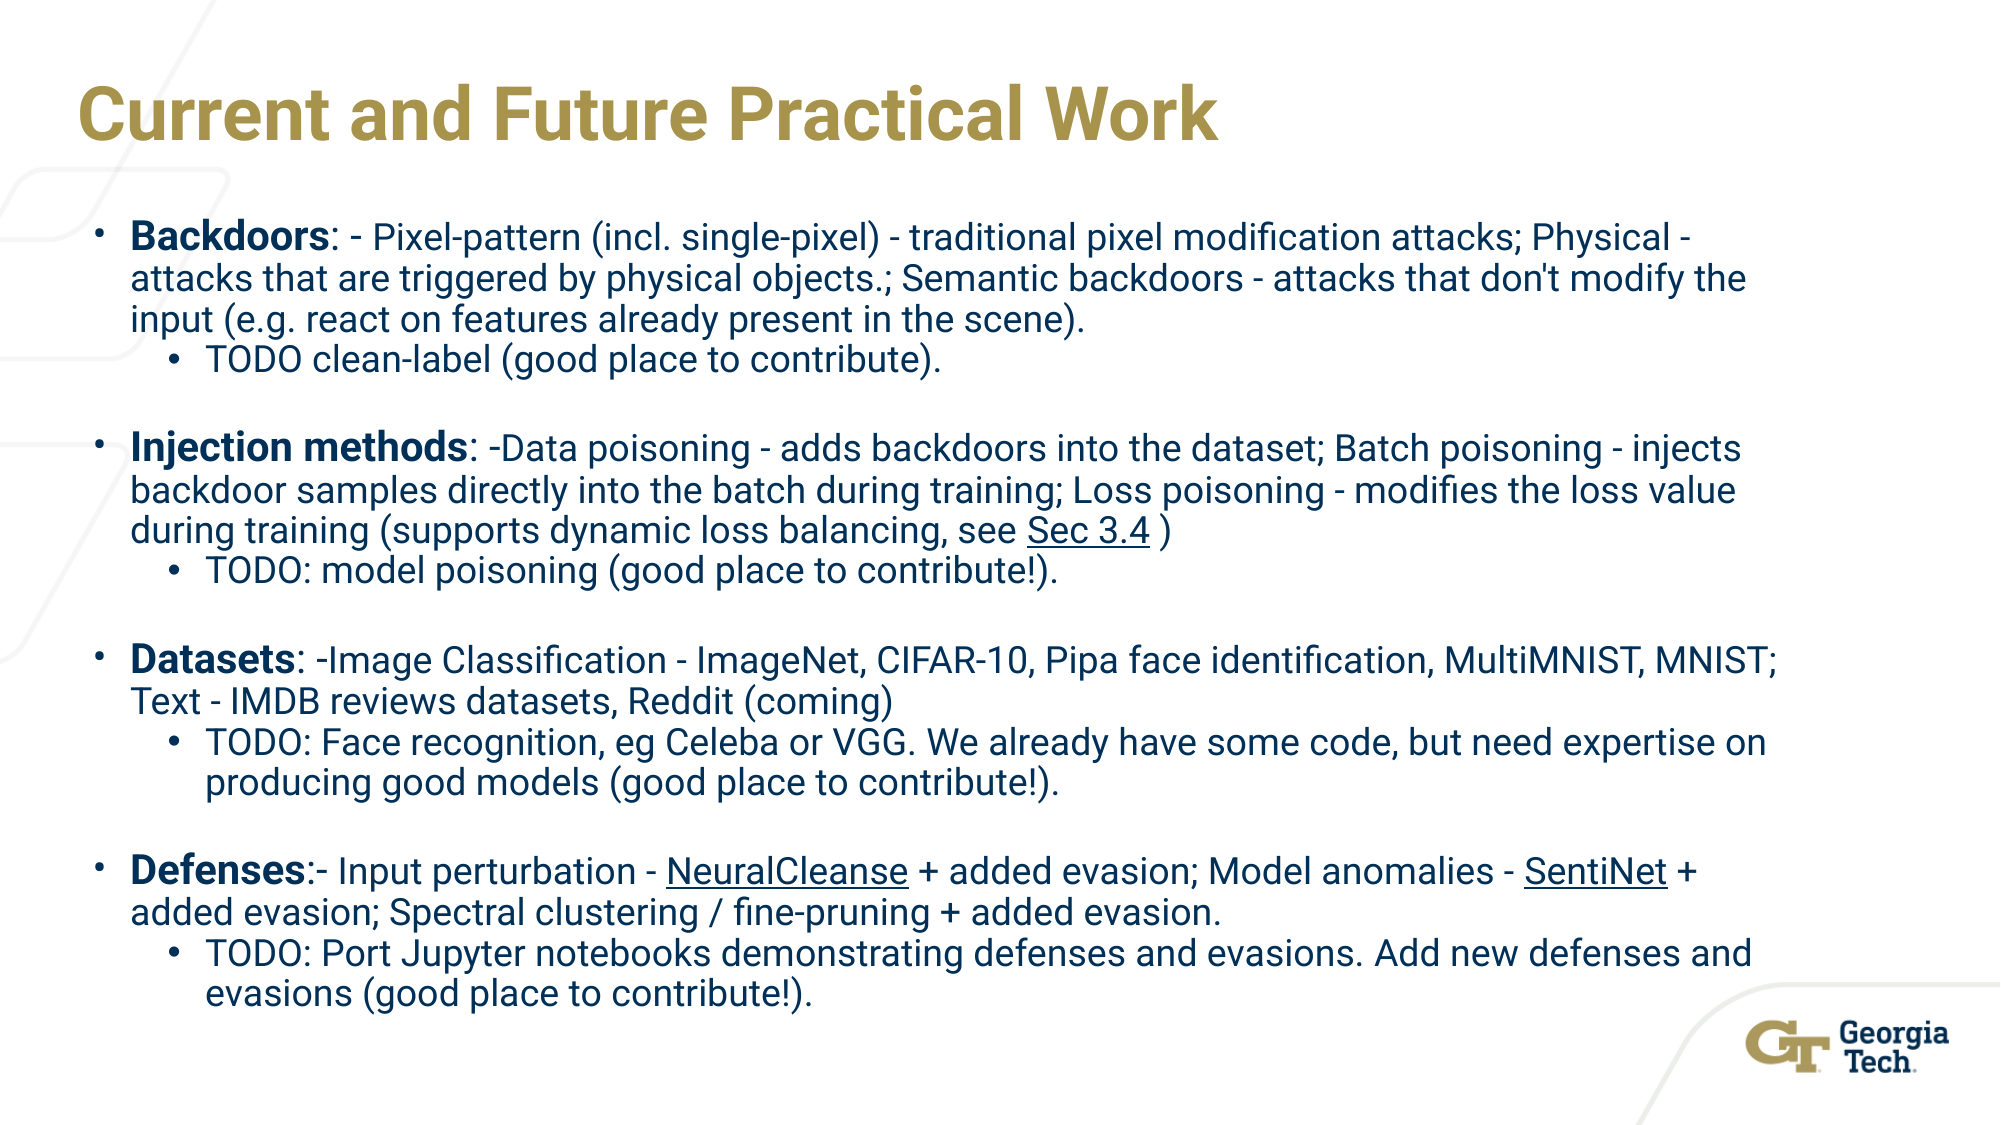

# Current and Future Practical Work
Backdoors: - Pixel-pattern (incl. single-pixel) - traditional pixel modification attacks; Physical - attacks that are triggered by physical objects.; Semantic backdoors - attacks that don't modify the input (e.g. react on features already present in the scene).
TODO clean-label (good place to contribute).

Injection methods: -Data poisoning - adds backdoors into the dataset; Batch poisoning - injects backdoor samples directly into the batch during training; Loss poisoning - modifies the loss value during training (supports dynamic loss balancing, see Sec 3.4 )
TODO: model poisoning (good place to contribute!).

Datasets: -Image Classification - ImageNet, CIFAR-10, Pipa face identification, MultiMNIST, MNIST; Text - IMDB reviews datasets, Reddit (coming)
TODO: Face recognition, eg Celeba or VGG. We already have some code, but need expertise on producing good models (good place to contribute!).

Defenses:- Input perturbation - NeuralCleanse + added evasion; Model anomalies - SentiNet + added evasion; Spectral clustering / fine-pruning + added evasion.
TODO: Port Jupyter notebooks demonstrating defenses and evasions. Add new defenses and evasions (good place to contribute!).